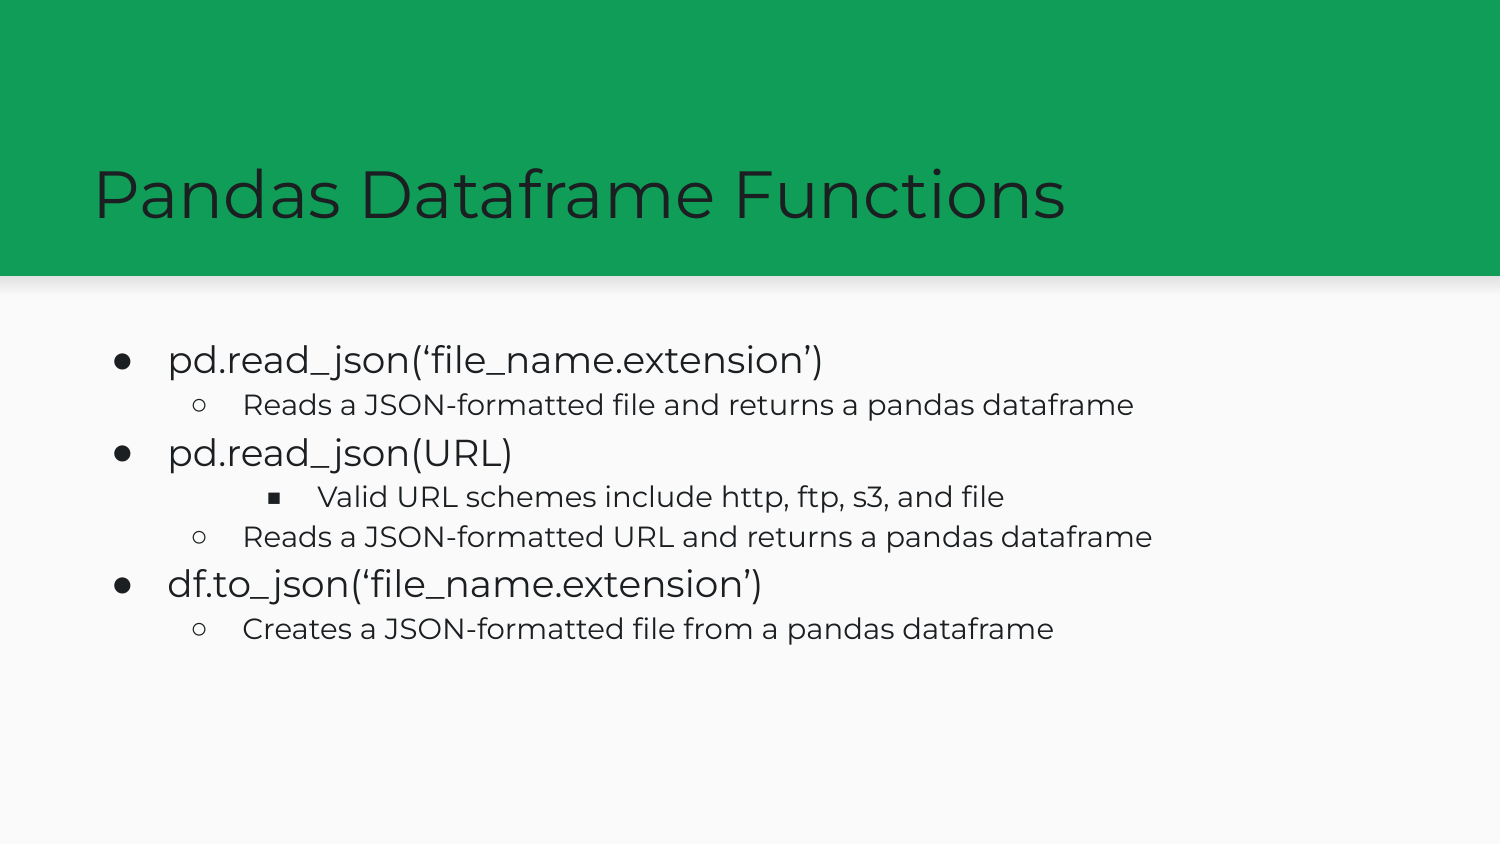

# Pandas Dataframe Functions
pd.read_json(‘file_name.extension’)
Reads a JSON-formatted file and returns a pandas dataframe
pd.read_json(URL)
Valid URL schemes include http, ftp, s3, and file
Reads a JSON-formatted URL and returns a pandas dataframe
df.to_json(‘file_name.extension’)
Creates a JSON-formatted file from a pandas dataframe